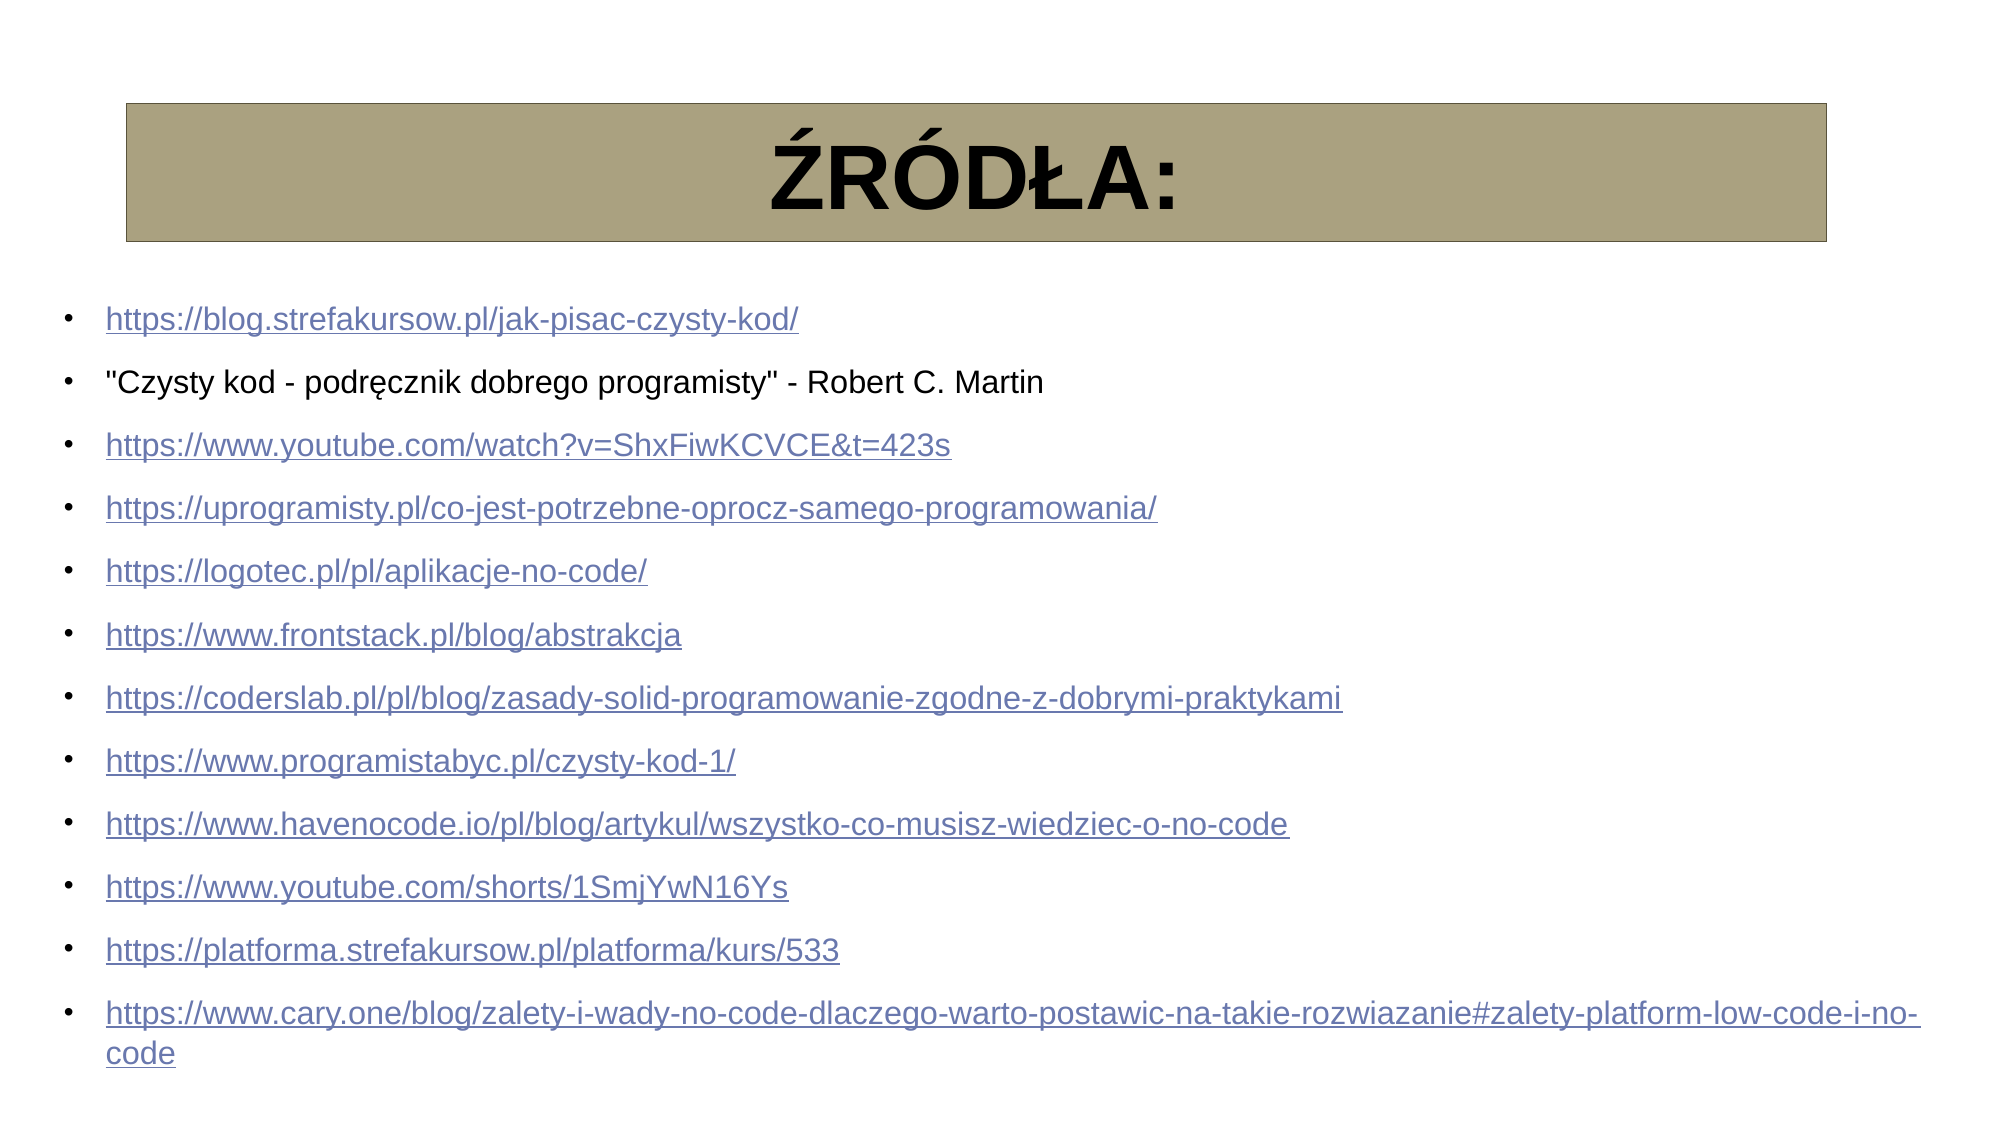

# ŹRÓDŁA:
https://blog.strefakursow.pl/jak-pisac-czysty-kod/
"Czysty kod - podręcznik dobrego programisty" - Robert C. Martin
https://www.youtube.com/watch?v=ShxFiwKCVCE&t=423s
https://uprogramisty.pl/co-jest-potrzebne-oprocz-samego-programowania/
https://logotec.pl/pl/aplikacje-no-code/
https://www.frontstack.pl/blog/abstrakcja
https://coderslab.pl/pl/blog/zasady-solid-programowanie-zgodne-z-dobrymi-praktykami
https://www.programistabyc.pl/czysty-kod-1/
https://www.havenocode.io/pl/blog/artykul/wszystko-co-musisz-wiedziec-o-no-code
https://www.youtube.com/shorts/1SmjYwN16Ys
https://platforma.strefakursow.pl/platforma/kurs/533
https://www.cary.one/blog/zalety-i-wady-no-code-dlaczego-warto-postawic-na-takie-rozwiazanie#zalety-platform-low-code-i-no-code